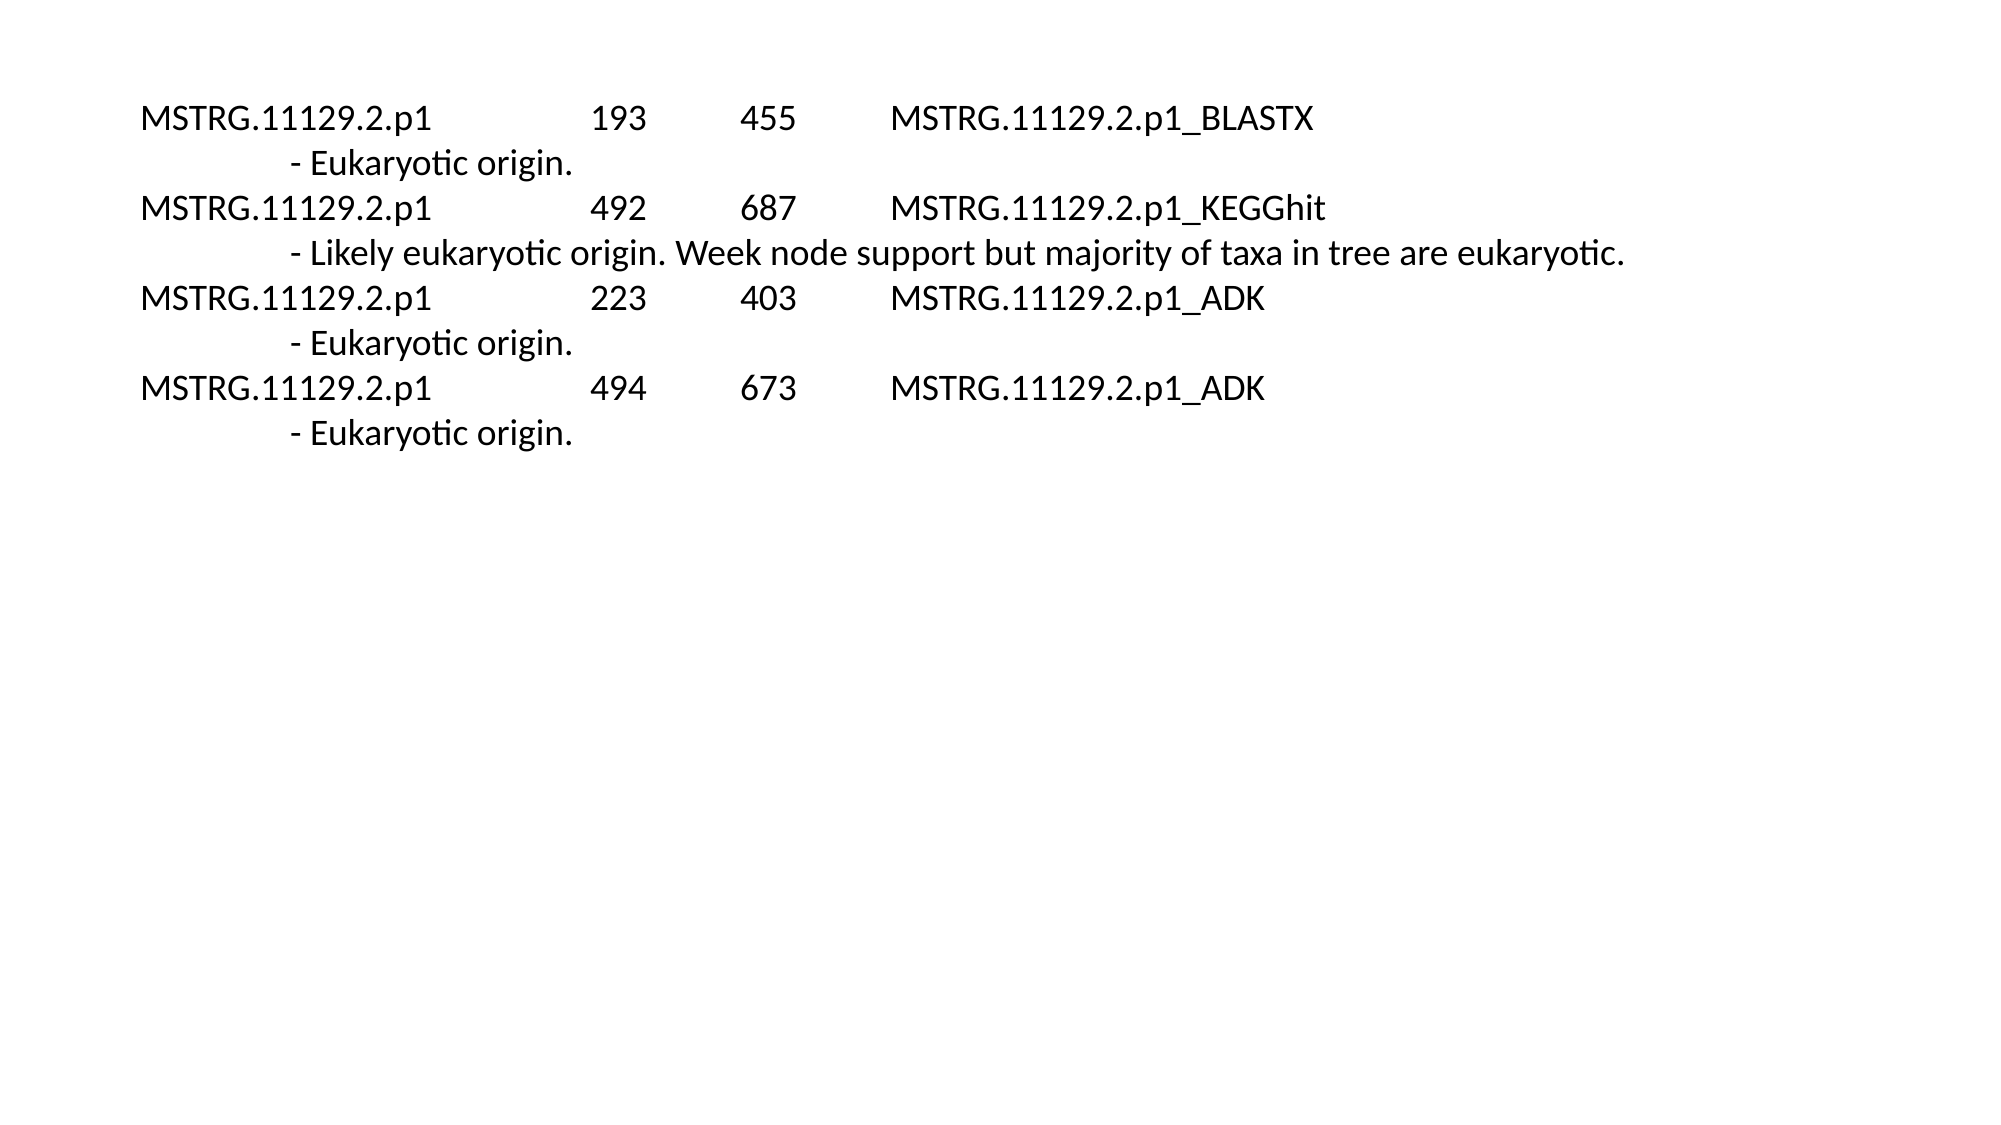

MSTRG.11129.2.p1       	193    	455    	MSTRG.11129.2.p1_BLASTX
	- Eukaryotic origin.
MSTRG.11129.2.p1       	492    	687    	MSTRG.11129.2.p1_KEGGhit
	- Likely eukaryotic origin. Week node support but majority of taxa in tree are eukaryotic.
MSTRG.11129.2.p1       	223    	403    	MSTRG.11129.2.p1_ADK
	- Eukaryotic origin.
MSTRG.11129.2.p1       	494    	673    	MSTRG.11129.2.p1_ADK
	- Eukaryotic origin.